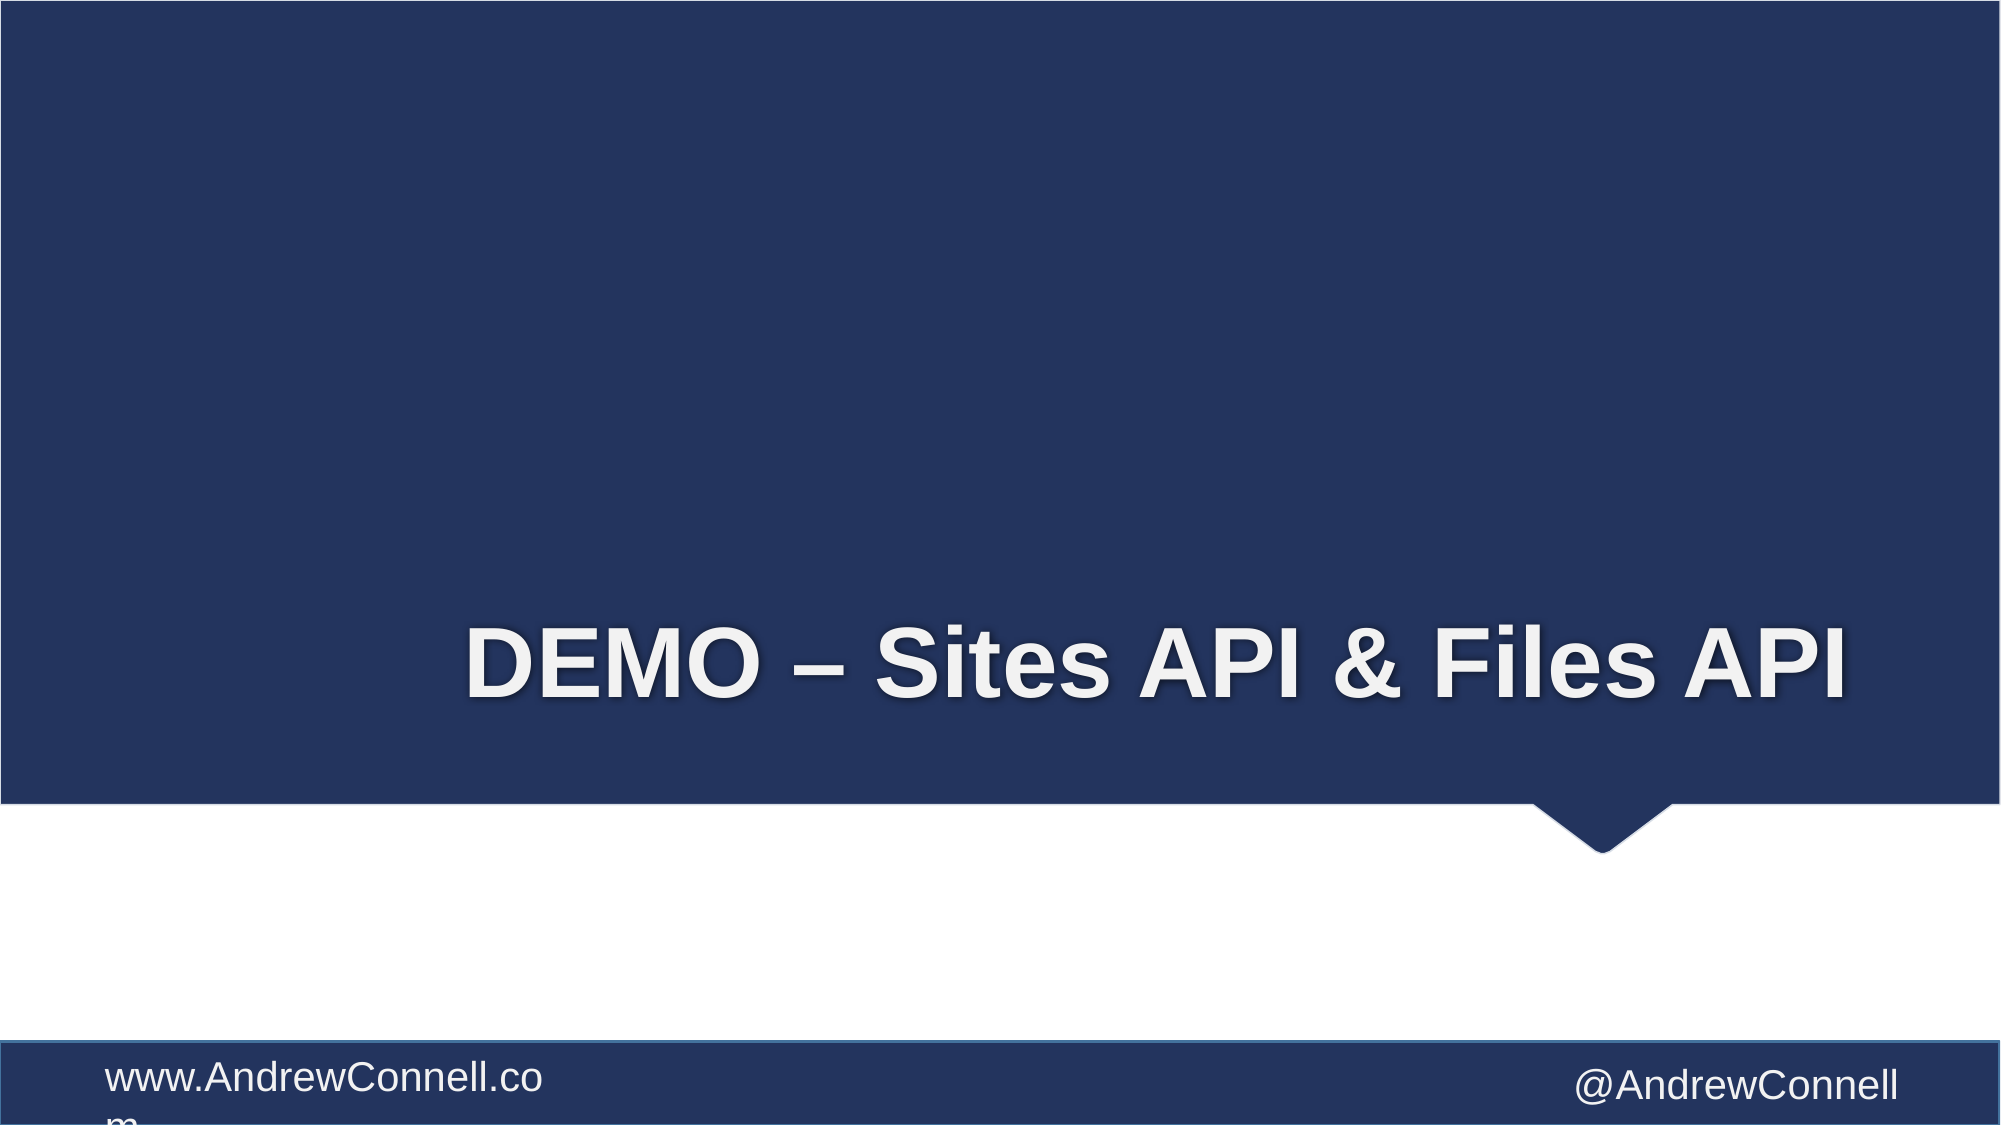

# DEMO – Sites API & Files API